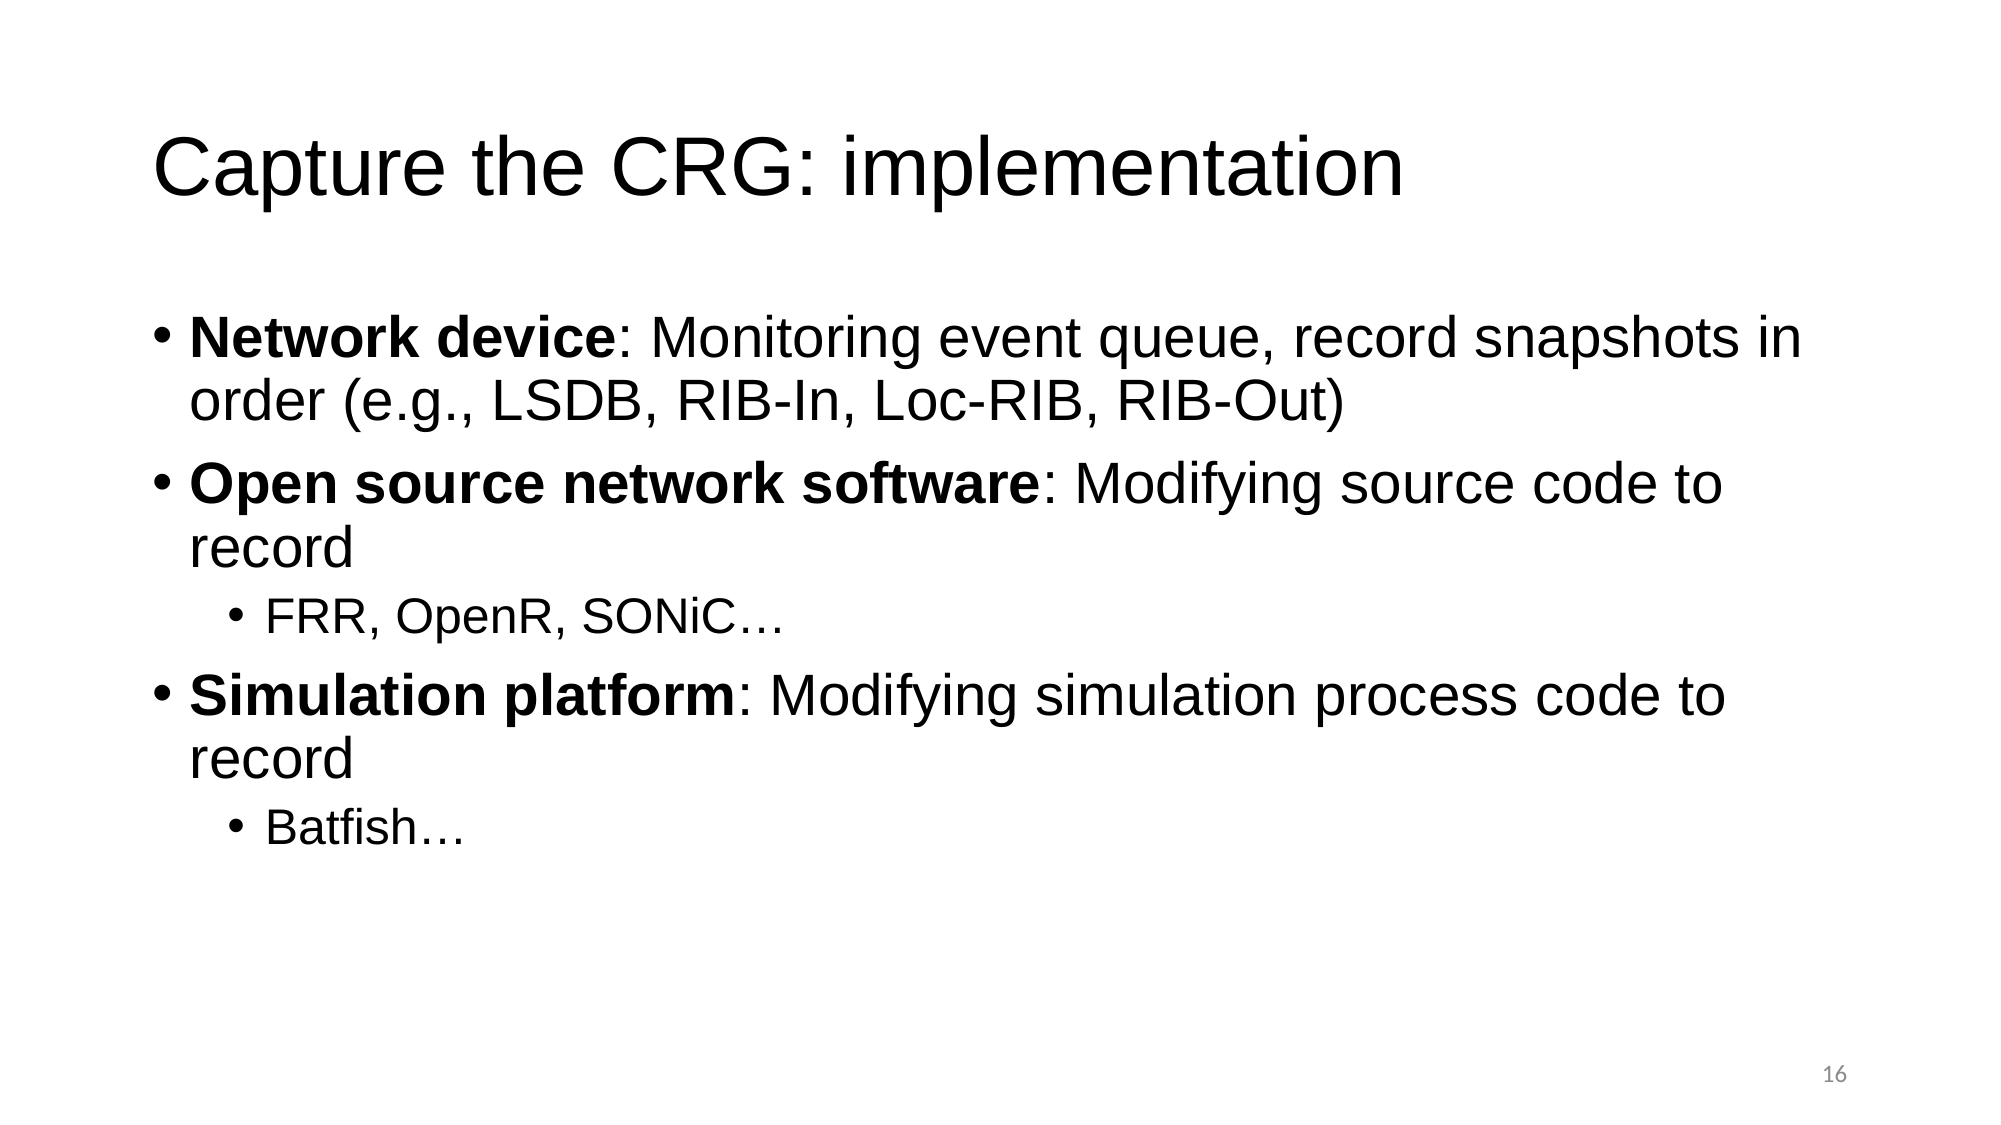

# Capture the CRG: implementation
Network device: Monitoring event queue, record snapshots in order (e.g., LSDB, RIB-In, Loc-RIB, RIB-Out)
Open source network software: Modifying source code to record
FRR, OpenR, SONiC…
Simulation platform: Modifying simulation process code to record
Batfish…
16